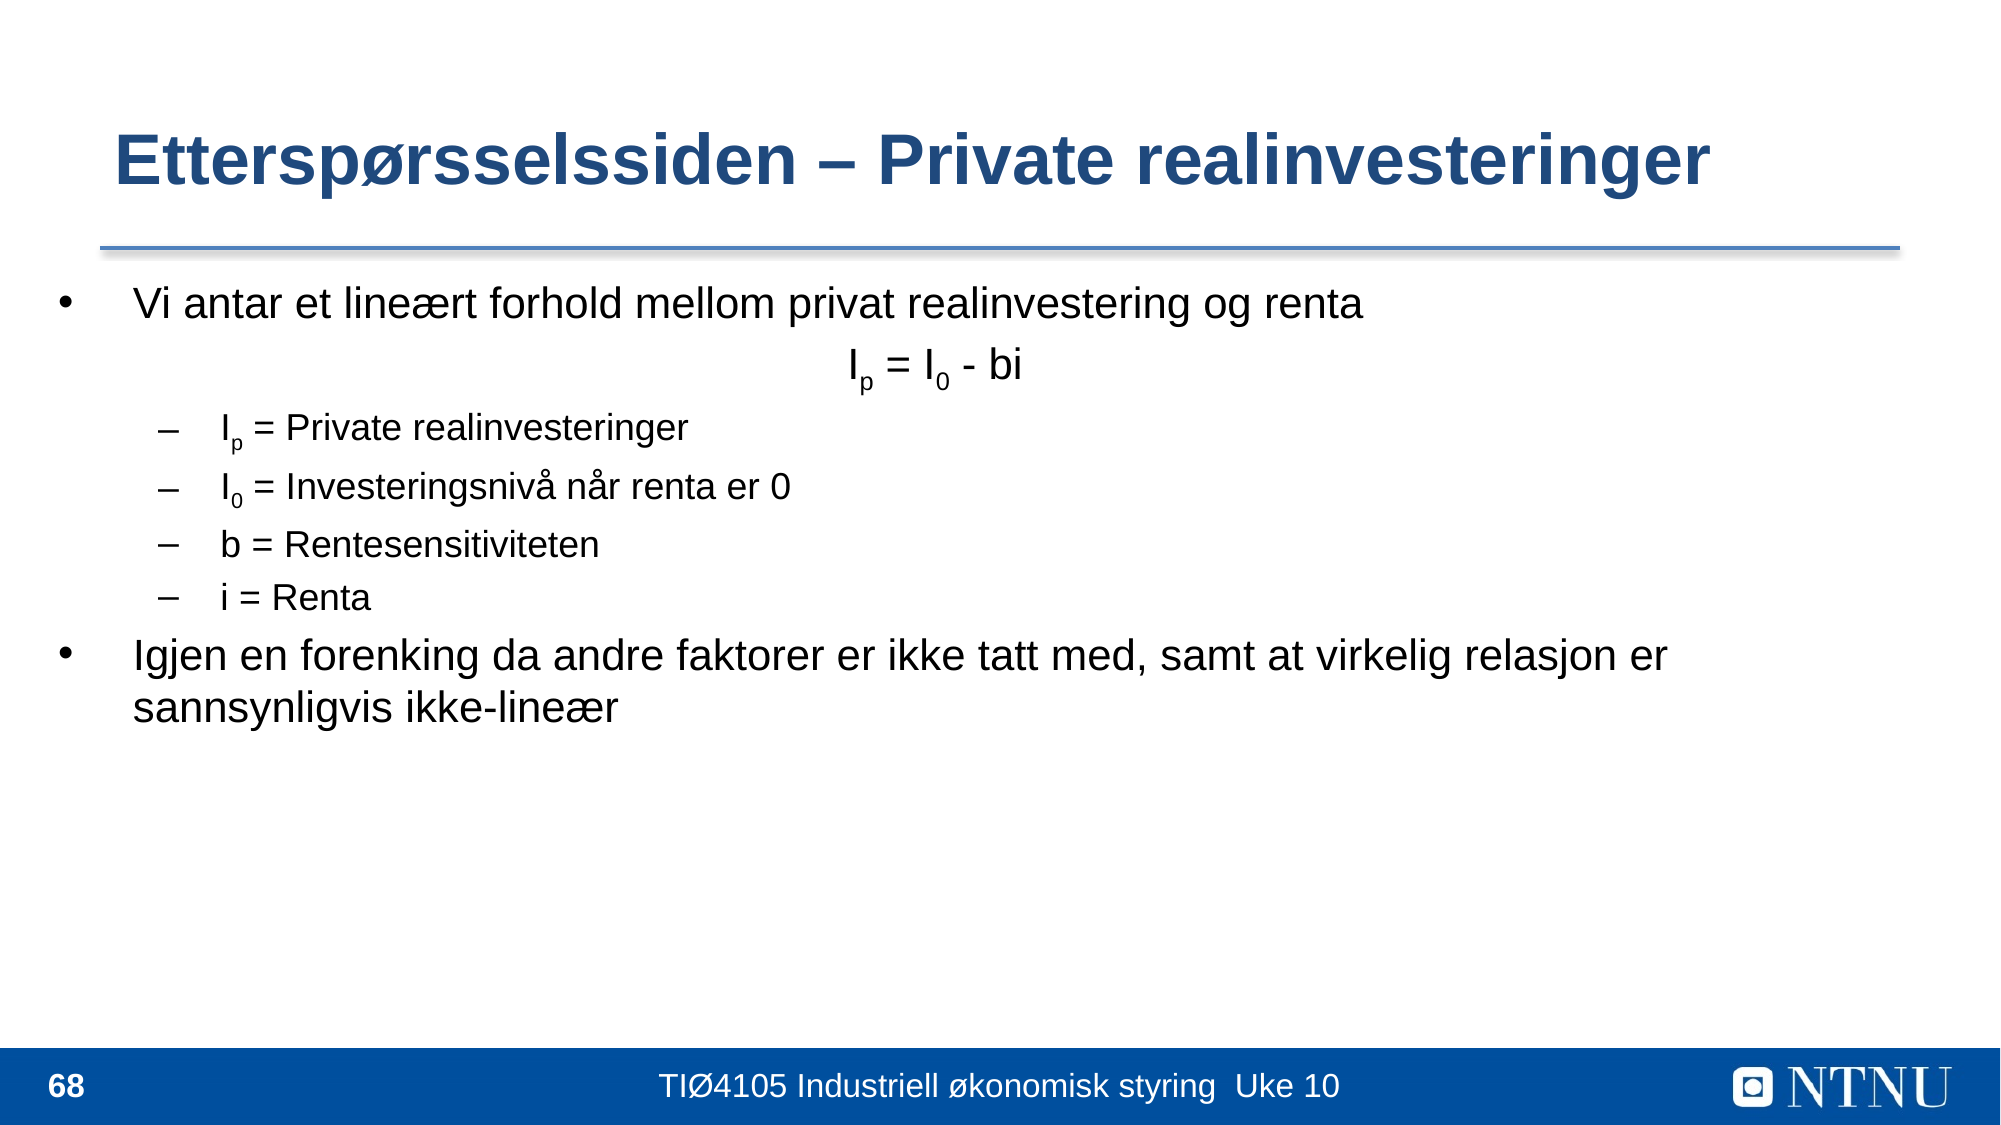

# Etterspørsselssiden – Private realinvesteringer
Vi antar et lineært forhold mellom privat realinvestering og renta
Ip = I0 - bi
Ip = Private realinvesteringer
I0 = Investeringsnivå når renta er 0
b = Rentesensitiviteten
i = Renta
Igjen en forenking da andre faktorer er ikke tatt med, samt at virkelig relasjon er sannsynligvis ikke-lineær

68
TIØ4105 Industriell økonomisk styring  Uke 10